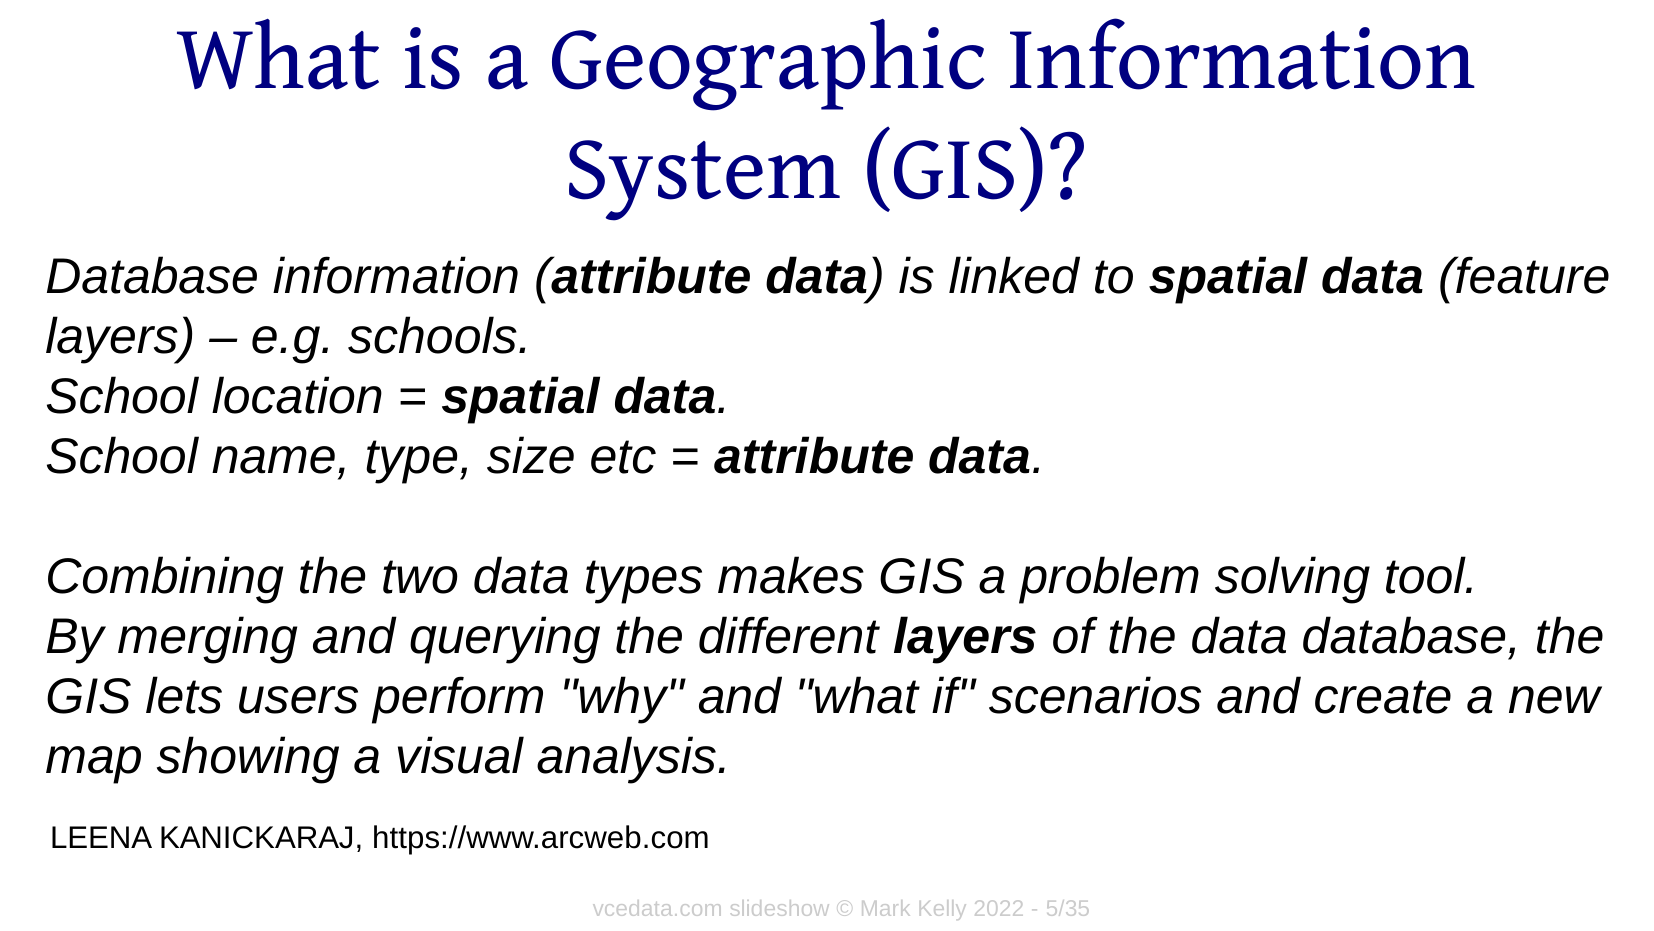

# What is a Geographic Information System (GIS)?
Database information (attribute data) is linked to spatial data (feature layers) – e.g. schools.
School location = spatial data.
School name, type, size etc = attribute data.

Combining the two data types makes GIS a problem solving tool.
By merging and querying the different layers of the data database, the GIS lets users perform "why" and "what if" scenarios and create a new map showing a visual analysis.

LEENA KANICKARAJ, https://www.arcweb.com
vcedata.com slideshow © Mark Kelly 2022 - 5/35